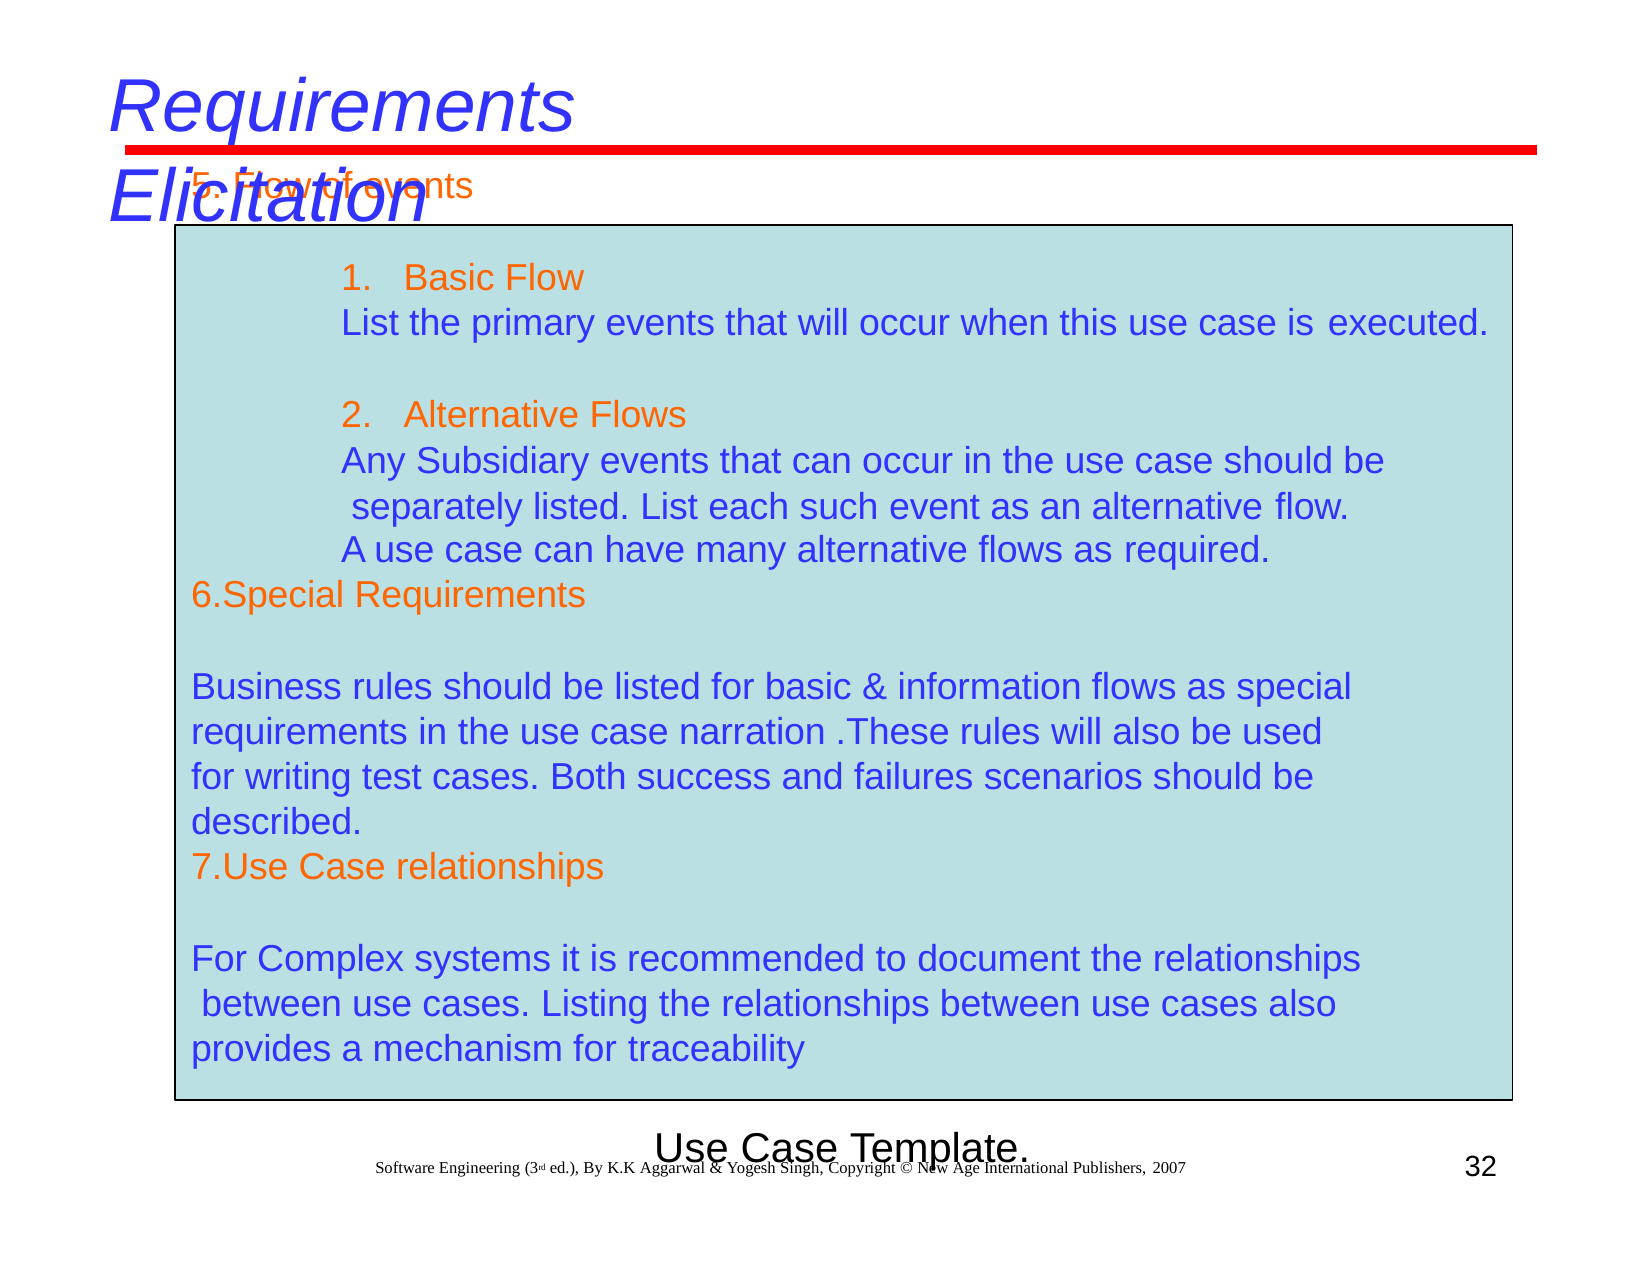

# Requirements Elicitation

Flow of events

Basic Flow
List the primary events that will occur when this use case is executed.

Alternative Flows
Any Subsidiary events that can occur in the use case should be  separately listed. List each such event as an alternative flow.
A use case can have many alternative flows as required.
Special Requirements

Business rules should be listed for basic & information flows as special  requirements in the use case narration .These rules will also be used  for writing test cases. Both success and failures scenarios should be  described.
Use Case relationships

For Complex systems it is recommended to document the relationships  between use cases. Listing the relationships between use cases also  provides a mechanism for traceability

Use Case Template.

32
Software Engineering (3rd  ed.), By K.K Aggarwal & Yogesh Singh, Copyright © New Age International Publishers, 2007